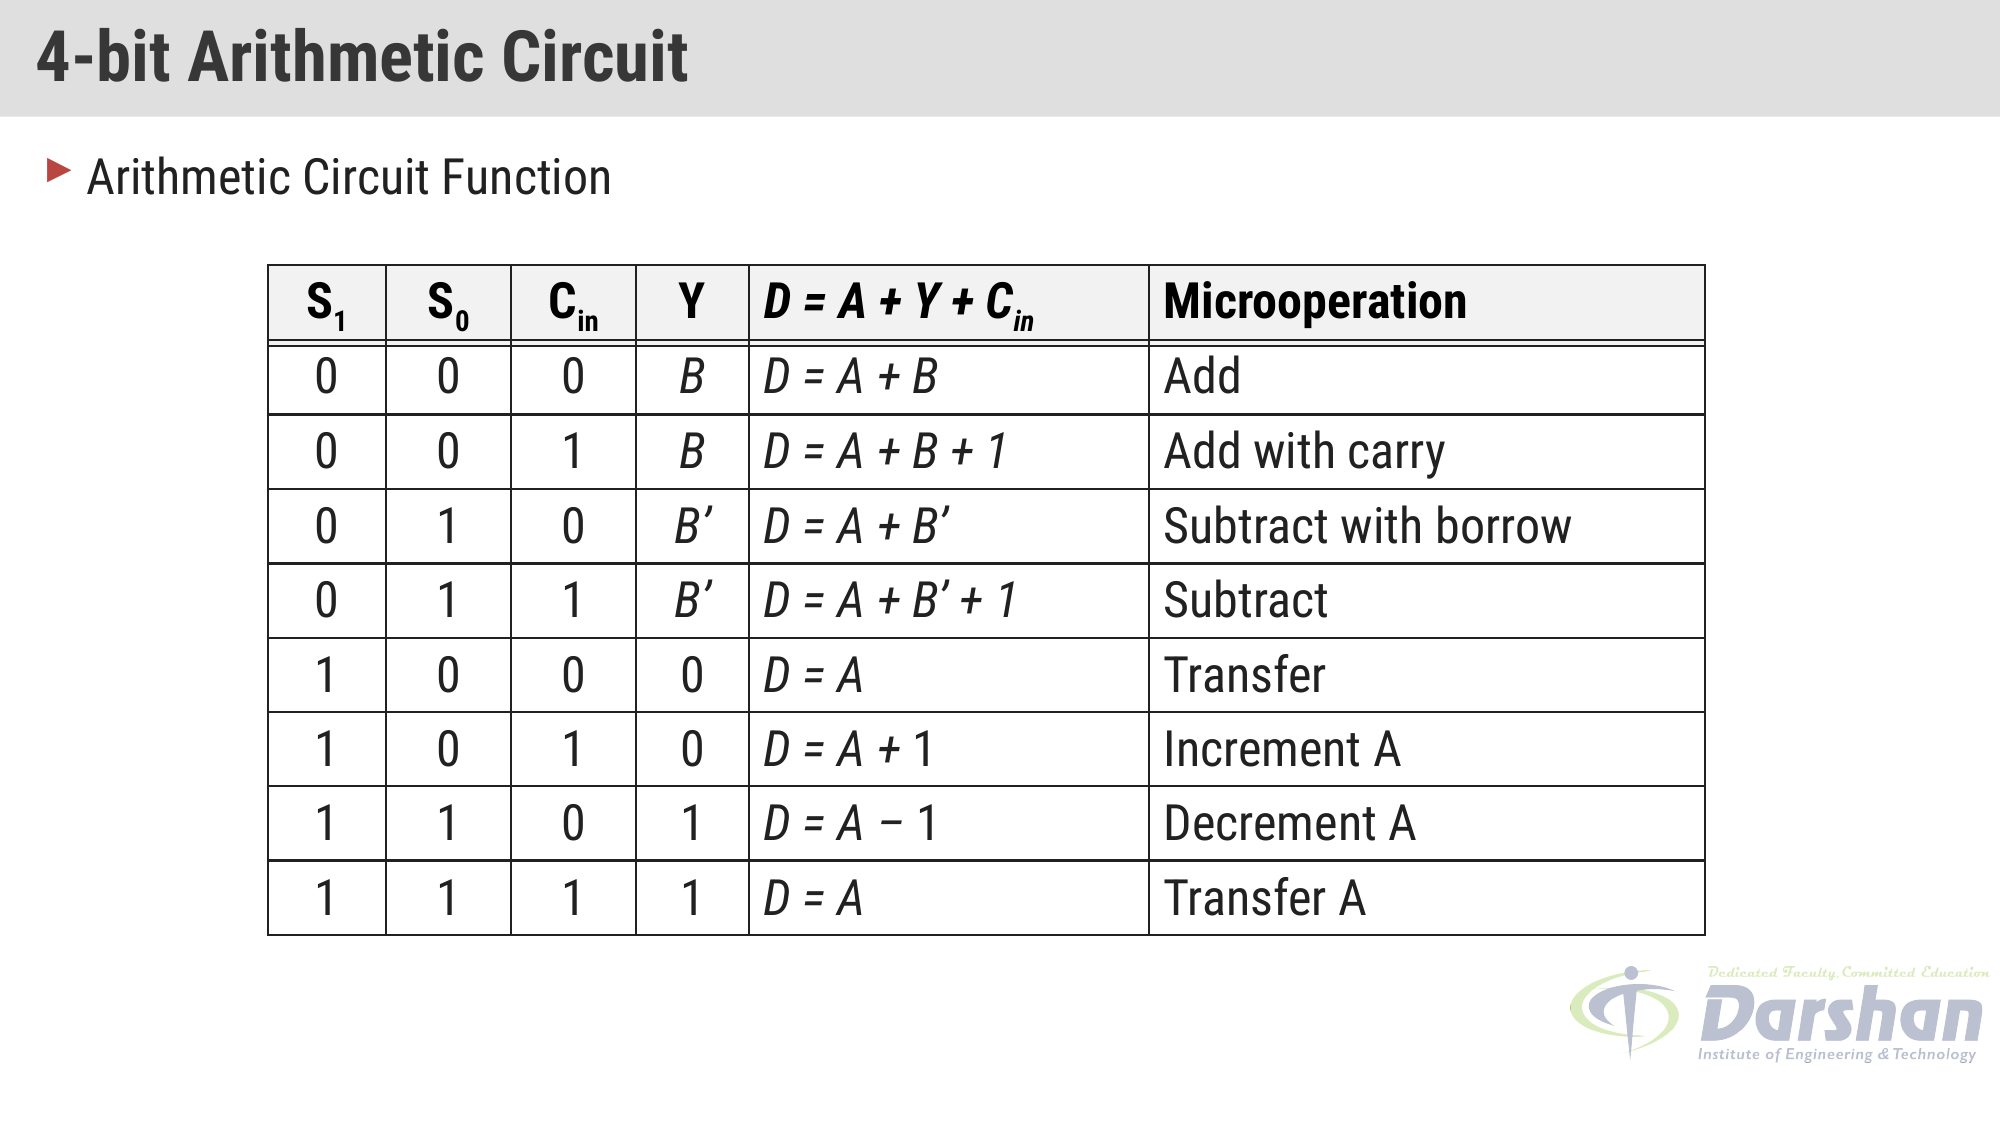

# 4-bit Arithmetic Circuit
Arithmetic Circuit Function
| S1 | S0 | Cin | Y | D = A + Y + Cin | Microoperation |
| --- | --- | --- | --- | --- | --- |
| 0 | 0 | 0 | B | D = A + B | Add |
| --- | --- | --- | --- | --- | --- |
| 0 | 0 | 1 | B | D = A + B + 1 | Add with carry |
| --- | --- | --- | --- | --- | --- |
| 0 | 1 | 0 | B’ | D = A + B’ | Subtract with borrow |
| --- | --- | --- | --- | --- | --- |
| 0 | 1 | 1 | B’ | D = A + B’ + 1 | Subtract |
| --- | --- | --- | --- | --- | --- |
| 1 | 0 | 0 | 0 | D = A | Transfer |
| --- | --- | --- | --- | --- | --- |
| 1 | 0 | 1 | 0 | D = A + 1 | Increment A |
| --- | --- | --- | --- | --- | --- |
| 1 | 1 | 0 | 1 | D = A – 1 | Decrement A |
| --- | --- | --- | --- | --- | --- |
| 1 | 1 | 1 | 1 | D = A | Transfer A |
| --- | --- | --- | --- | --- | --- |